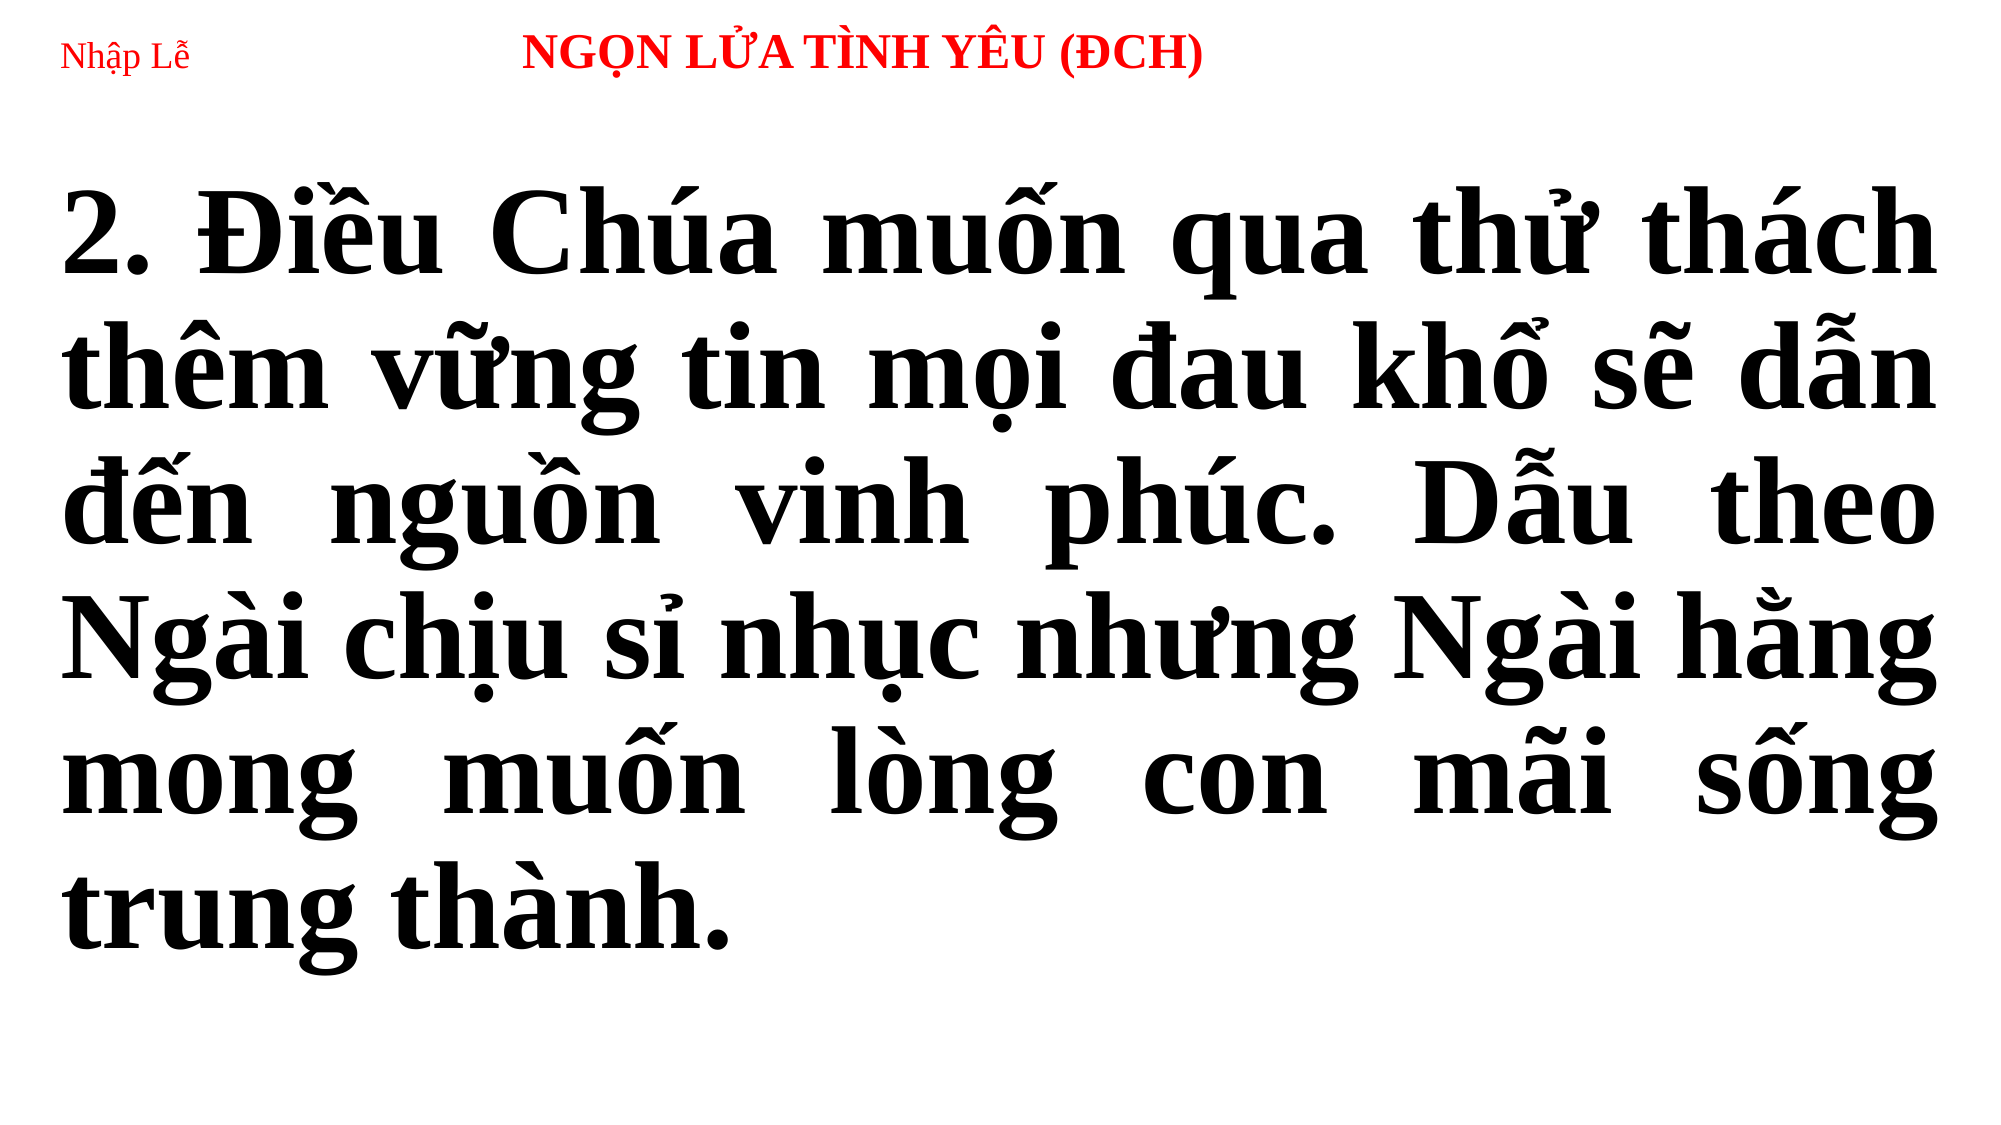

# Nhập Lễ                                   NGỌN LỬA TÌNH YÊU (ĐCH)
2. Điều Chúa muốn qua thử thách thêm vững tin mọi đau khổ sẽ dẫn đến nguồn vinh phúc. Dẫu theo Ngài chịu sỉ nhục nhưng Ngài hằng mong muốn lòng con mãi sống trung thành.